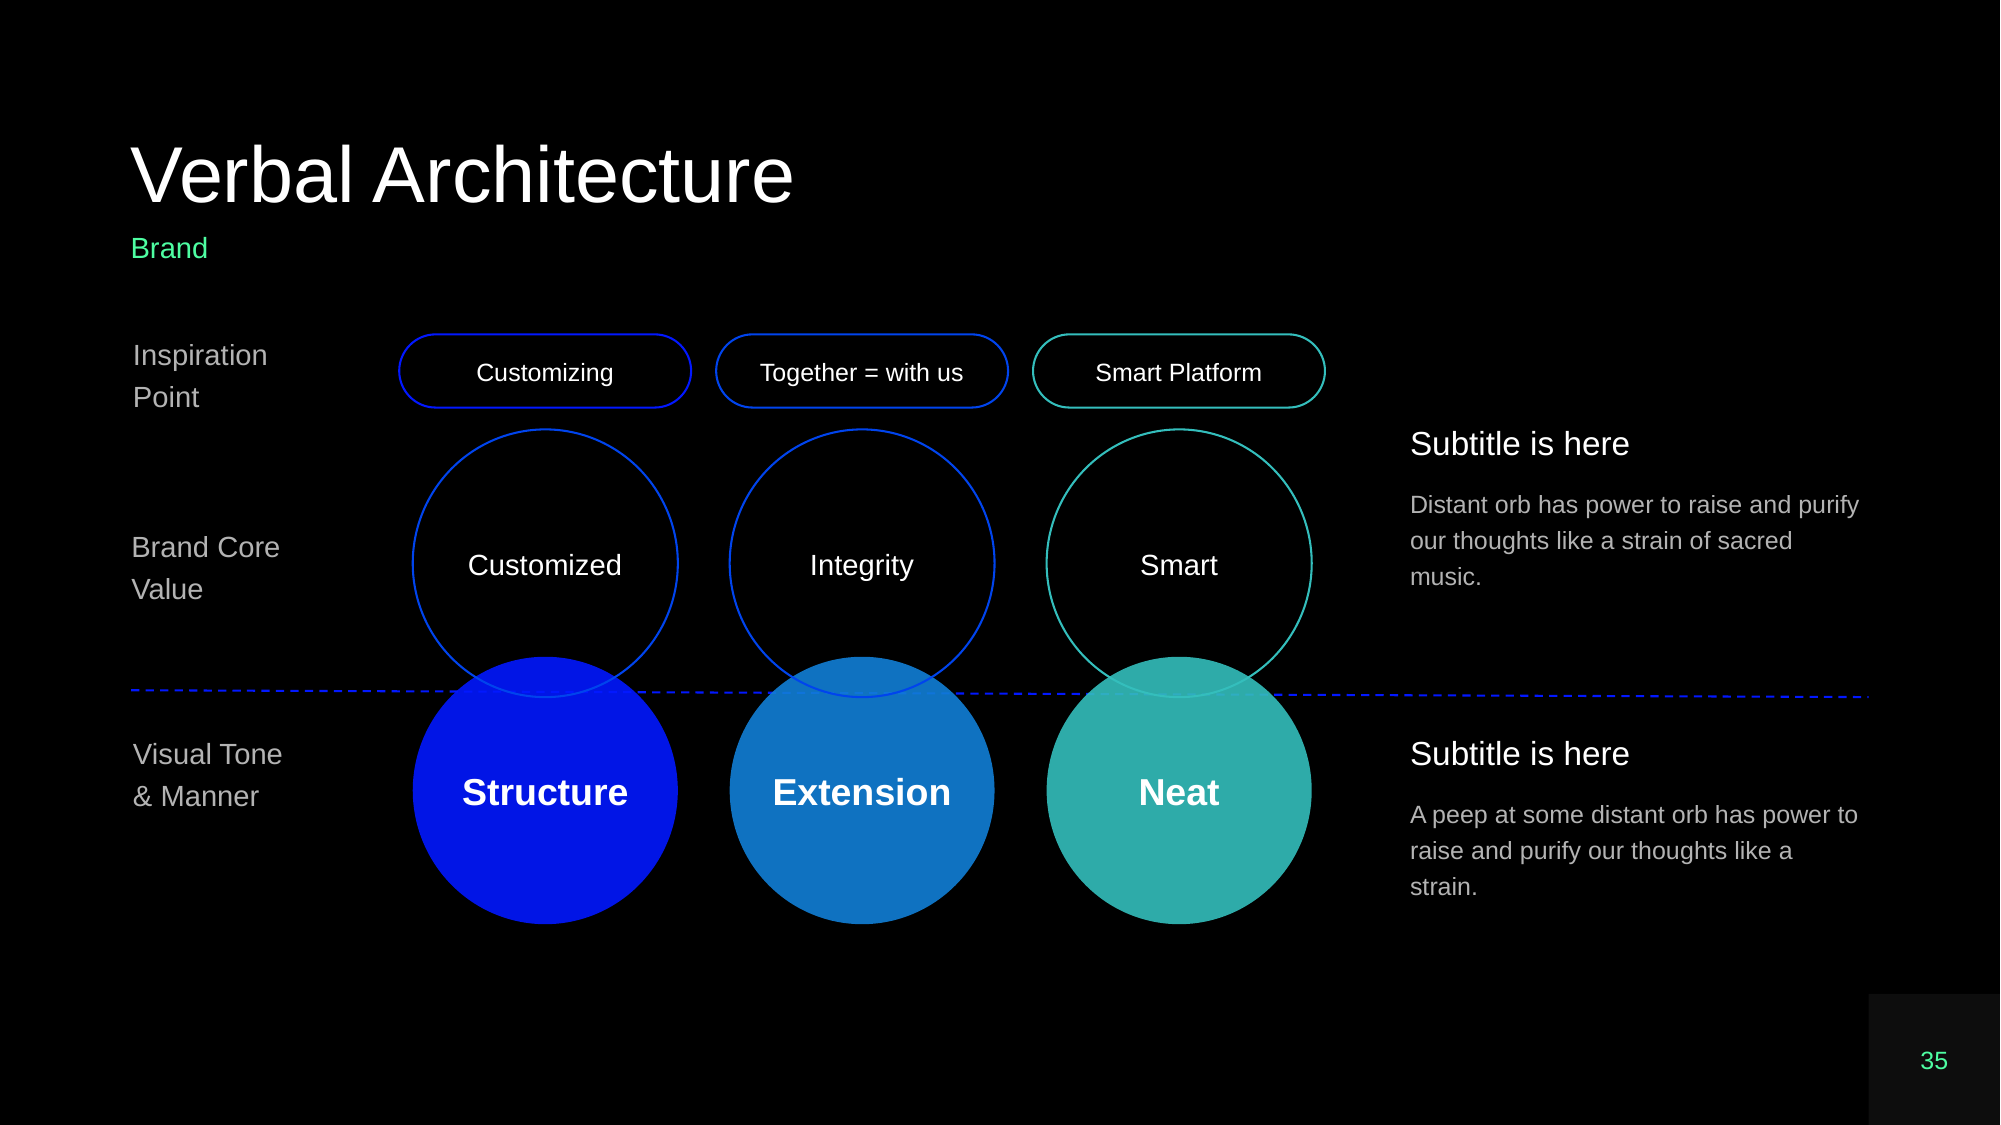

# Verbal Architecture
Brand
Inspiration Point
Customizing
Together = with us
Smart Platform
Subtitle is here
Distant orb has power to raise and purify our thoughts like a strain of sacred music.
Customized
Integrity
Smart
Brand Core Value
Structure
Extension
Neat
Subtitle is here
A peep at some distant orb has power to raise and purify our thoughts like a strain.
Visual Tone & Manner
35